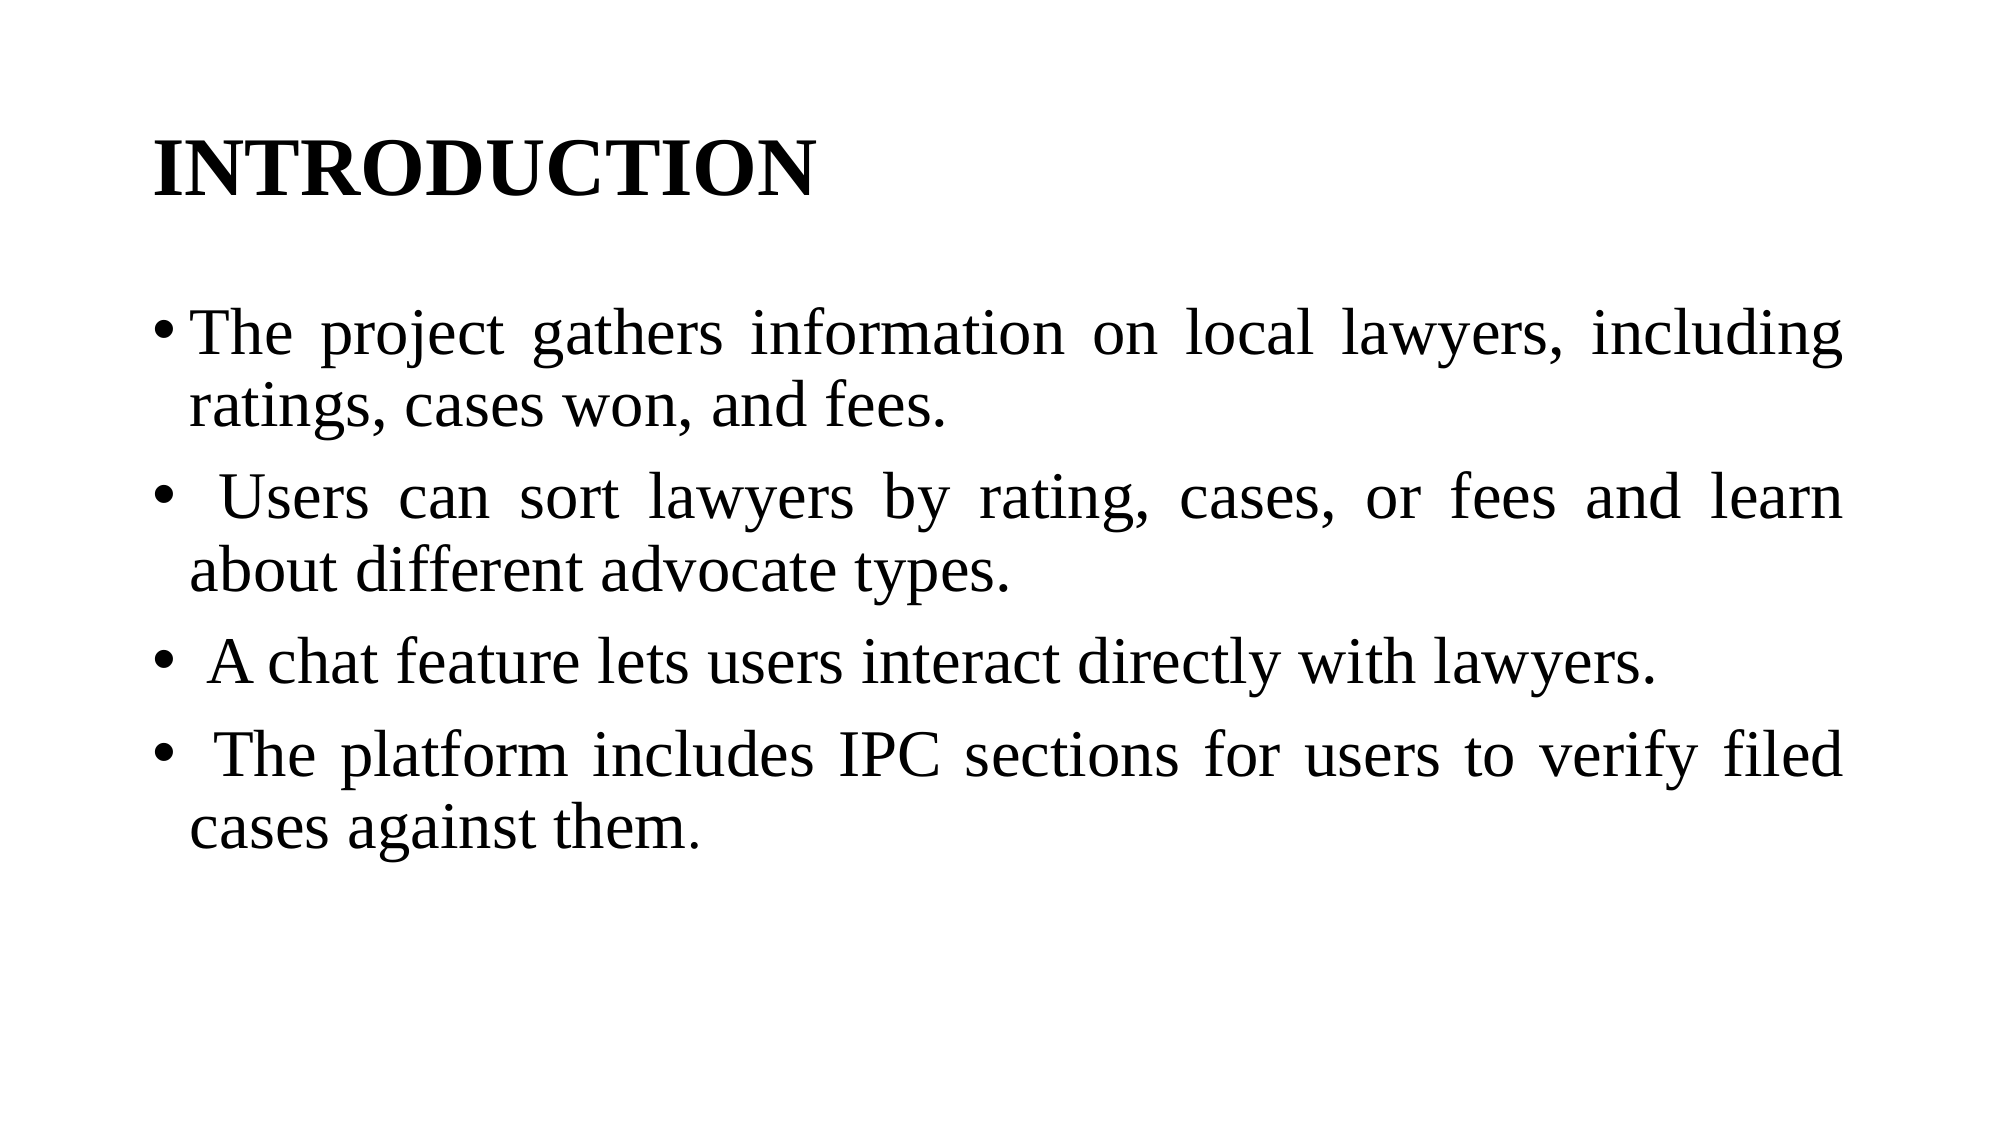

# INTRODUCTION
The project gathers information on local lawyers, including ratings, cases won, and fees.
 Users can sort lawyers by rating, cases, or fees and learn about different advocate types.
 A chat feature lets users interact directly with lawyers.
 The platform includes IPC sections for users to verify filed cases against them.